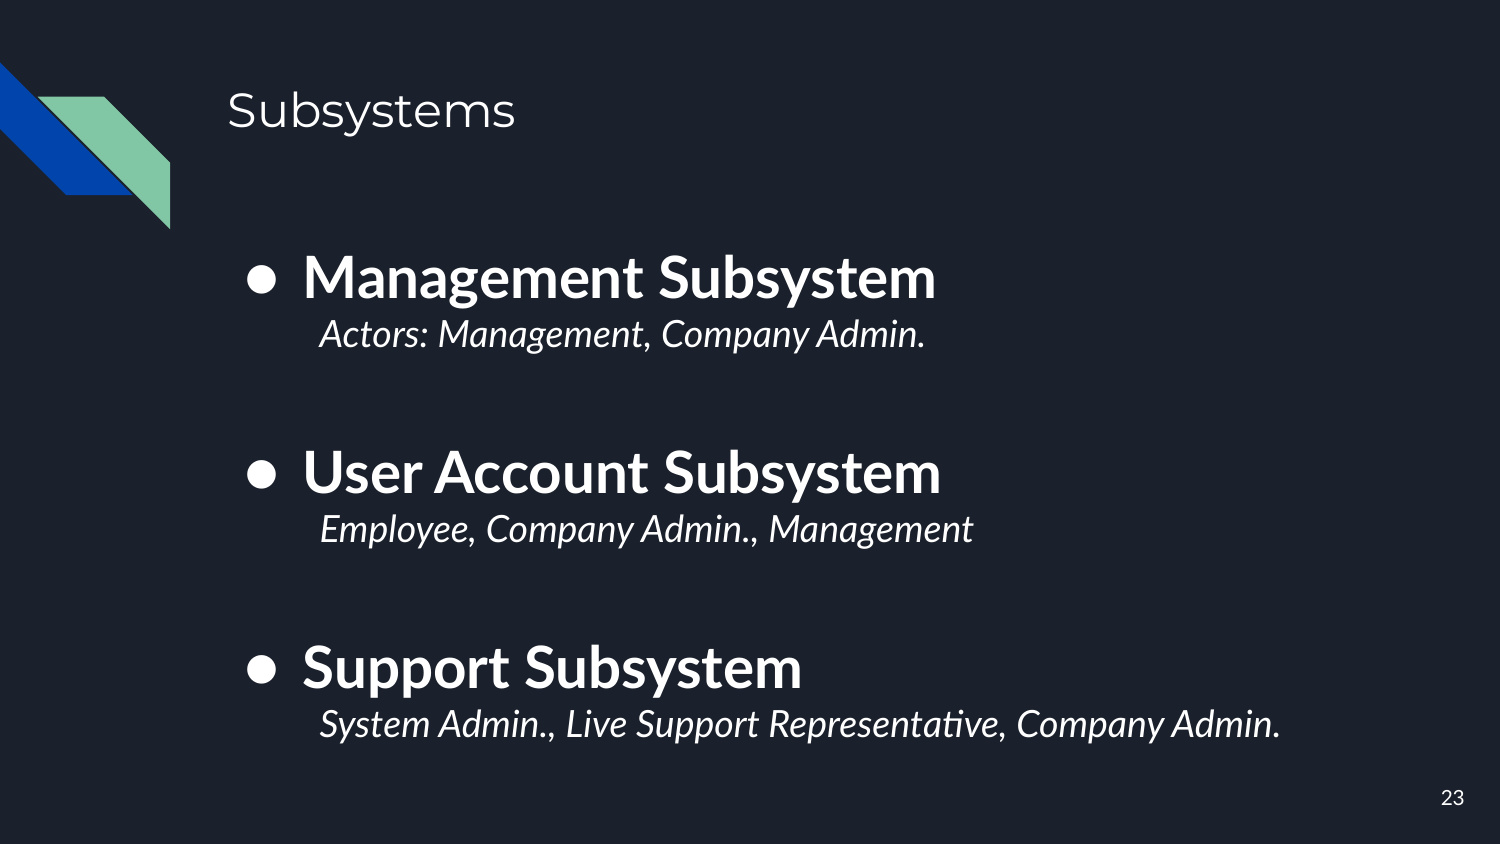

# Subsystems
Management Subsystem
Actors: Management, Company Admin.

User Account Subsystem
Employee, Company Admin., Management

Support Subsystem
System Admin., Live Support Representative, Company Admin.

23